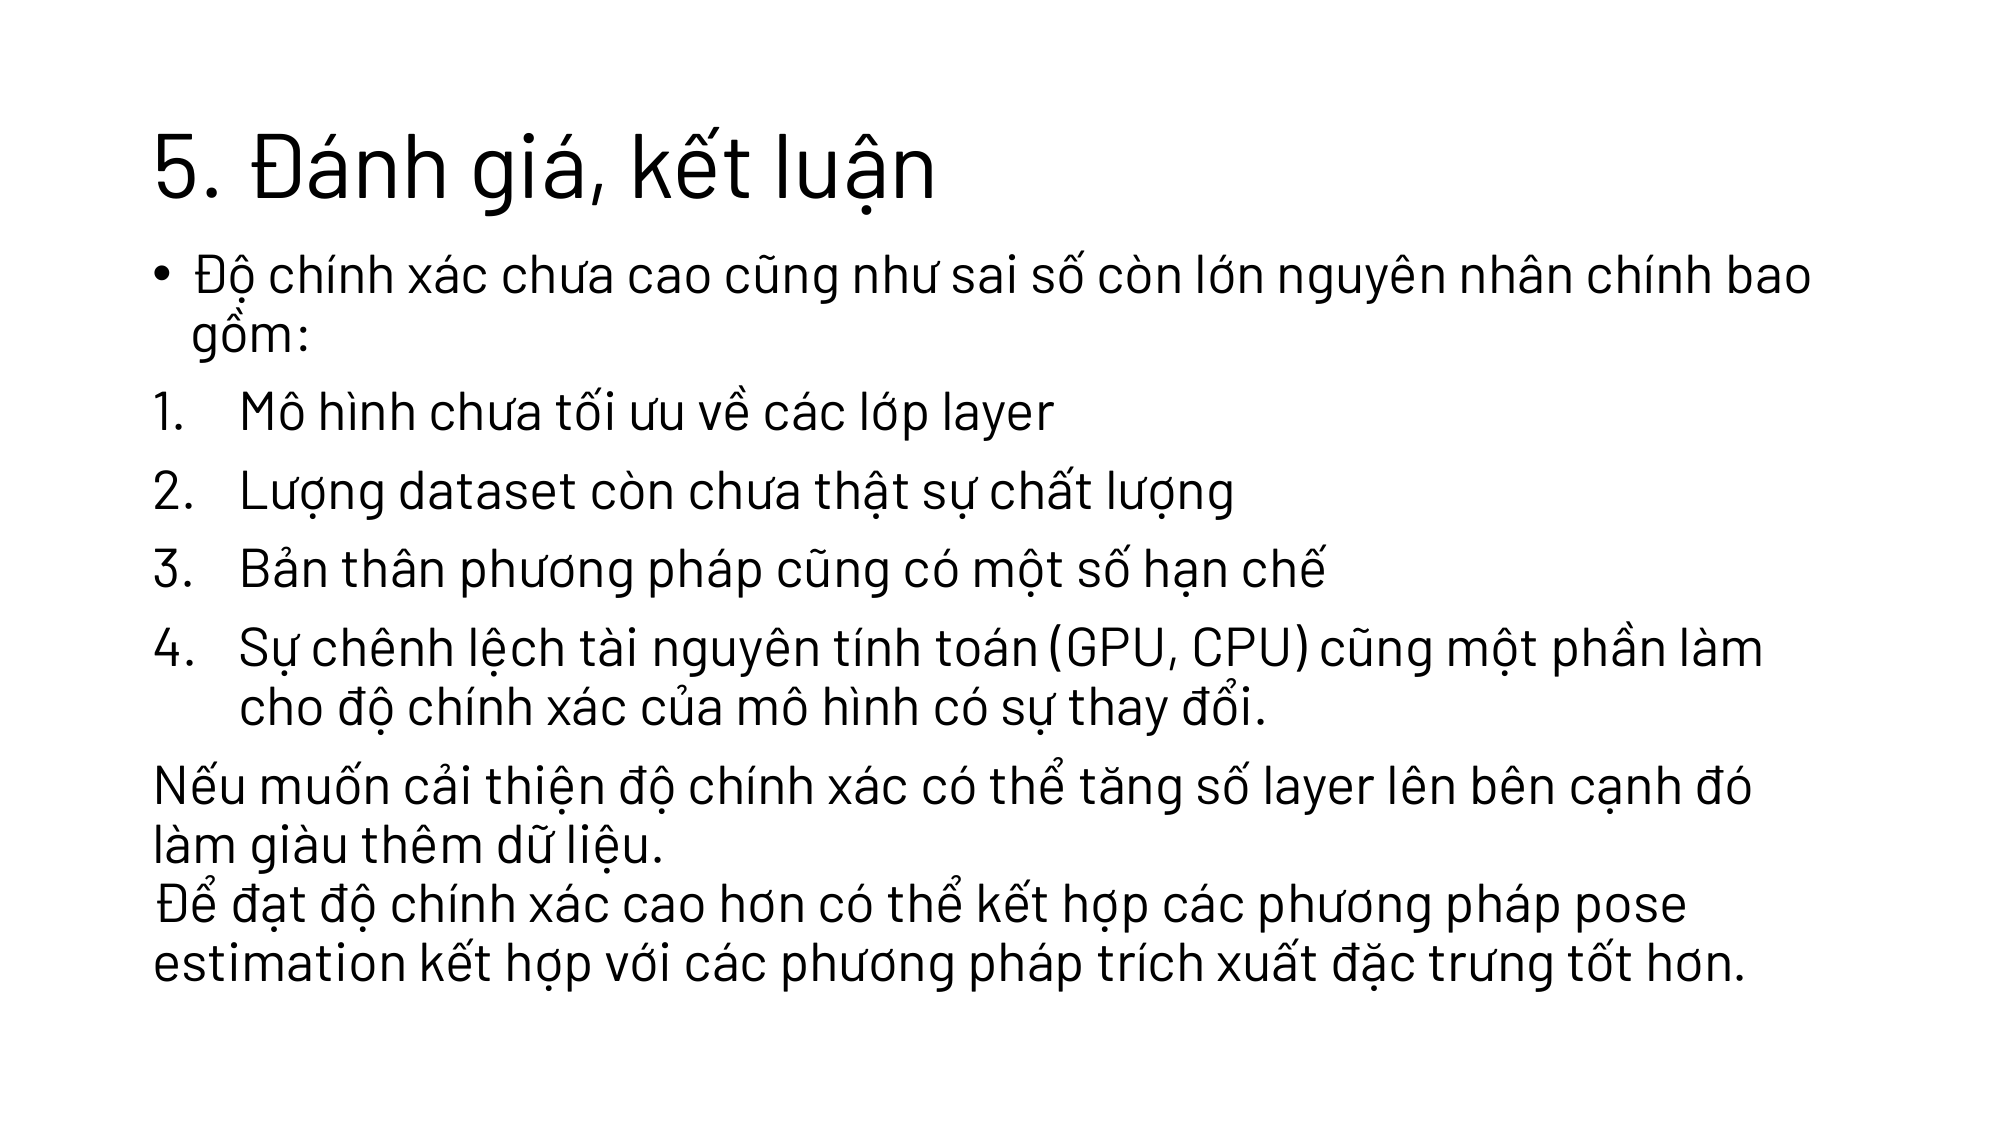

# 5. Đánh giá, kết luận
Độ chính xác chưa cao cũng như sai số còn lớn nguyên nhân chính bao gồm:
Mô hình chưa tối ưu về các lớp layer
Lượng dataset còn chưa thật sự chất lượng
Bản thân phương pháp cũng có một số hạn chế
Sự chênh lệch tài nguyên tính toán (GPU, CPU) cũng một phần làm cho độ chính xác của mô hình có sự thay đổi.
Nếu muốn cải thiện độ chính xác có thể tăng số layer lên bên cạnh đó làm giàu thêm dữ liệu.
Để đạt độ chính xác cao hơn có thể kết hợp các phương pháp pose estimation kết hợp với các phương pháp trích xuất đặc trưng tốt hơn.